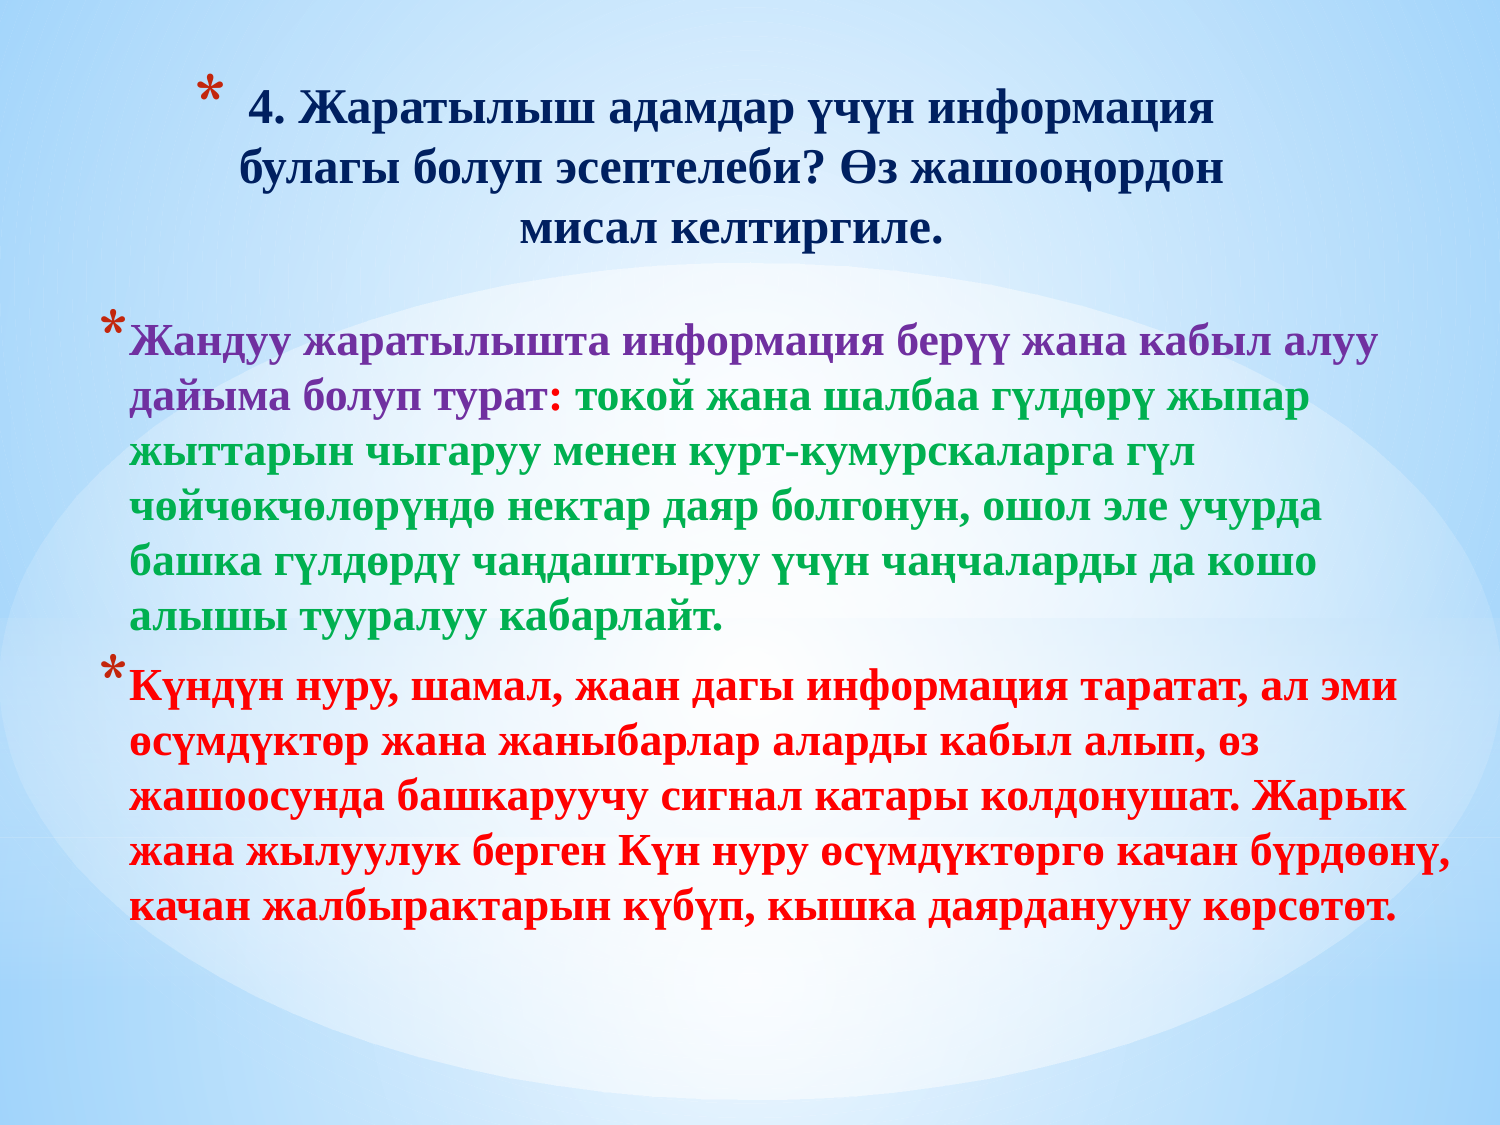

# 4. Жаратылыш адамдар үчүн информация булагы болуп эсептелеби? Өз жашооңордон мисал келтиргиле.
Жандуу жаратылышта информация берүү жана кабыл алуу дайыма болуп турат: токой жана шалбаа гүлдөрү жыпар жыттарын чыгаруу менен курт-кумурскаларга гүл чөйчөкчөлөрүндө нектар даяр болгонун, ошол эле учурда башка гүлдөрдү чаңдаштыруу үчүн чаңчаларды да кошо алышы тууралуу кабарлайт.
Күндүн нуру, шамал, жаан дагы информация таратат, ал эми өсүмдүктөр жана жаныбарлар аларды кабыл алып, өз жашоосунда башкаруучу сигнал катары колдонушат. Жарык жана жылуулук берген Күн нуру өсүмдүктөргө качан бүрдөөнү, качан жалбырактарын күбүп, кышка даярданууну көрсөтөт.